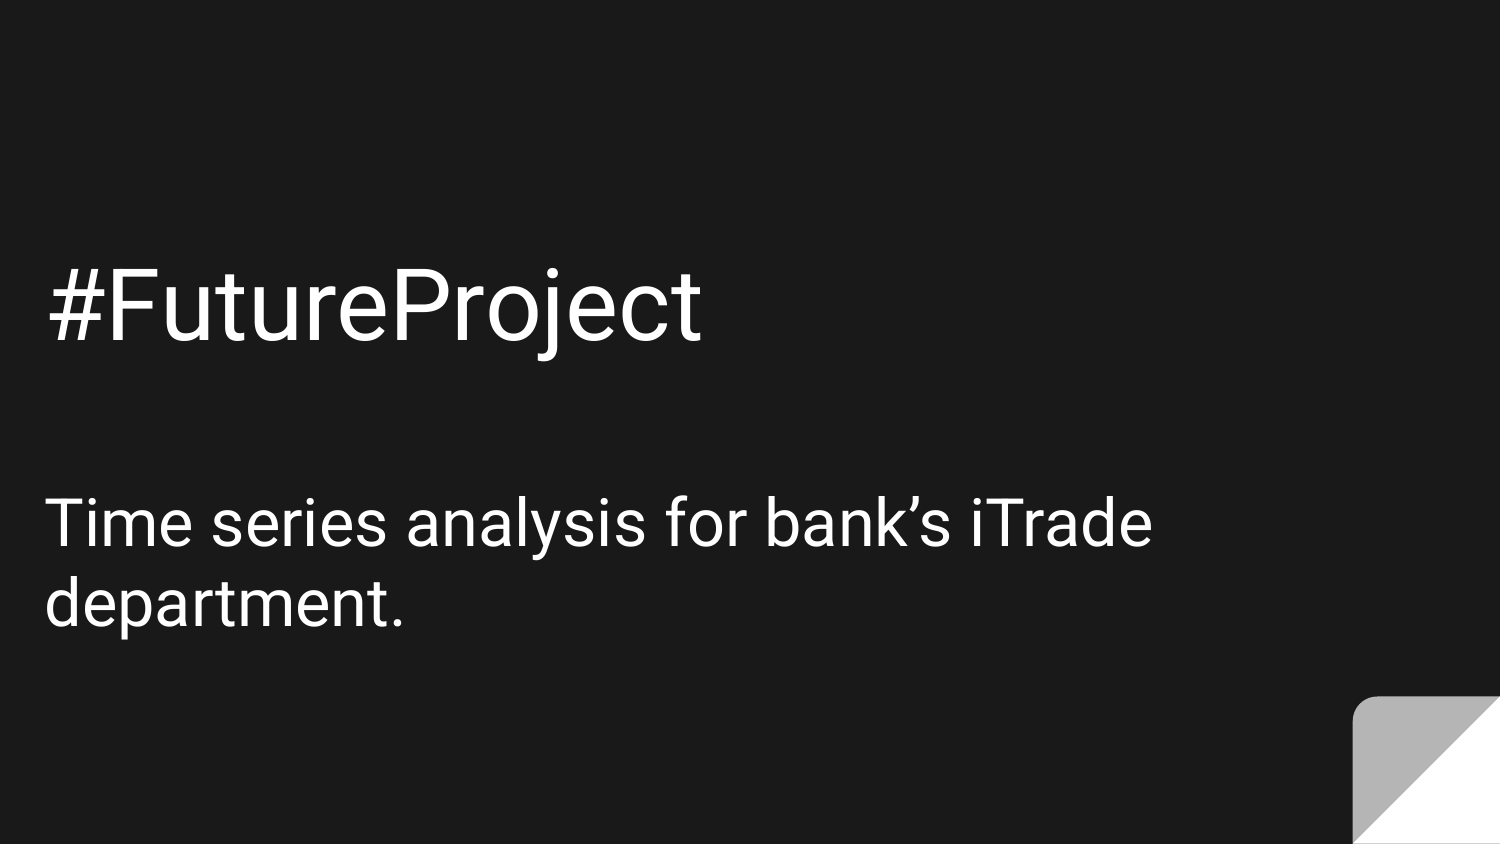

# #FutureProject Time series analysis for bank’s iTrade department.